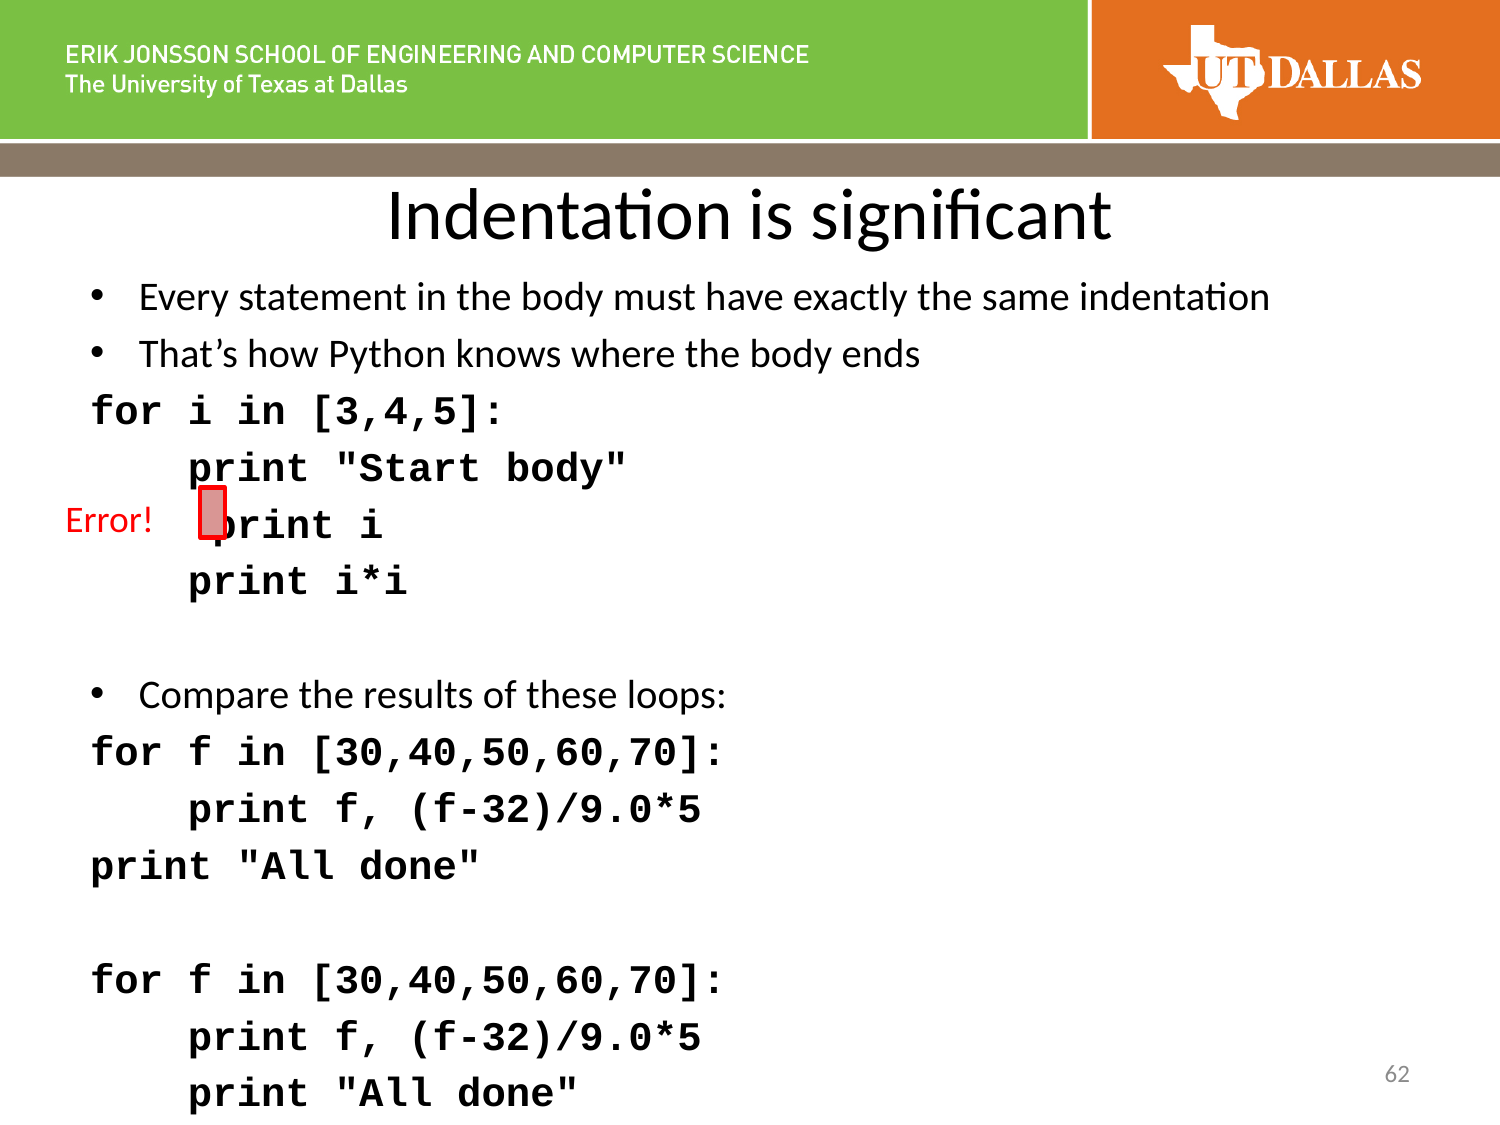

# Indentation is significant
Every statement in the body must have exactly the same indentation
That’s how Python knows where the body ends
for i in [3,4,5]:
    print "Start body"
     print i
    print i*i

Compare the results of these loops:
for f in [30,40,50,60,70]:
    print f, (f-32)/9.0*5
print "All done"

for f in [30,40,50,60,70]:
    print f, (f-32)/9.0*5
    print "All done"

Error!

62